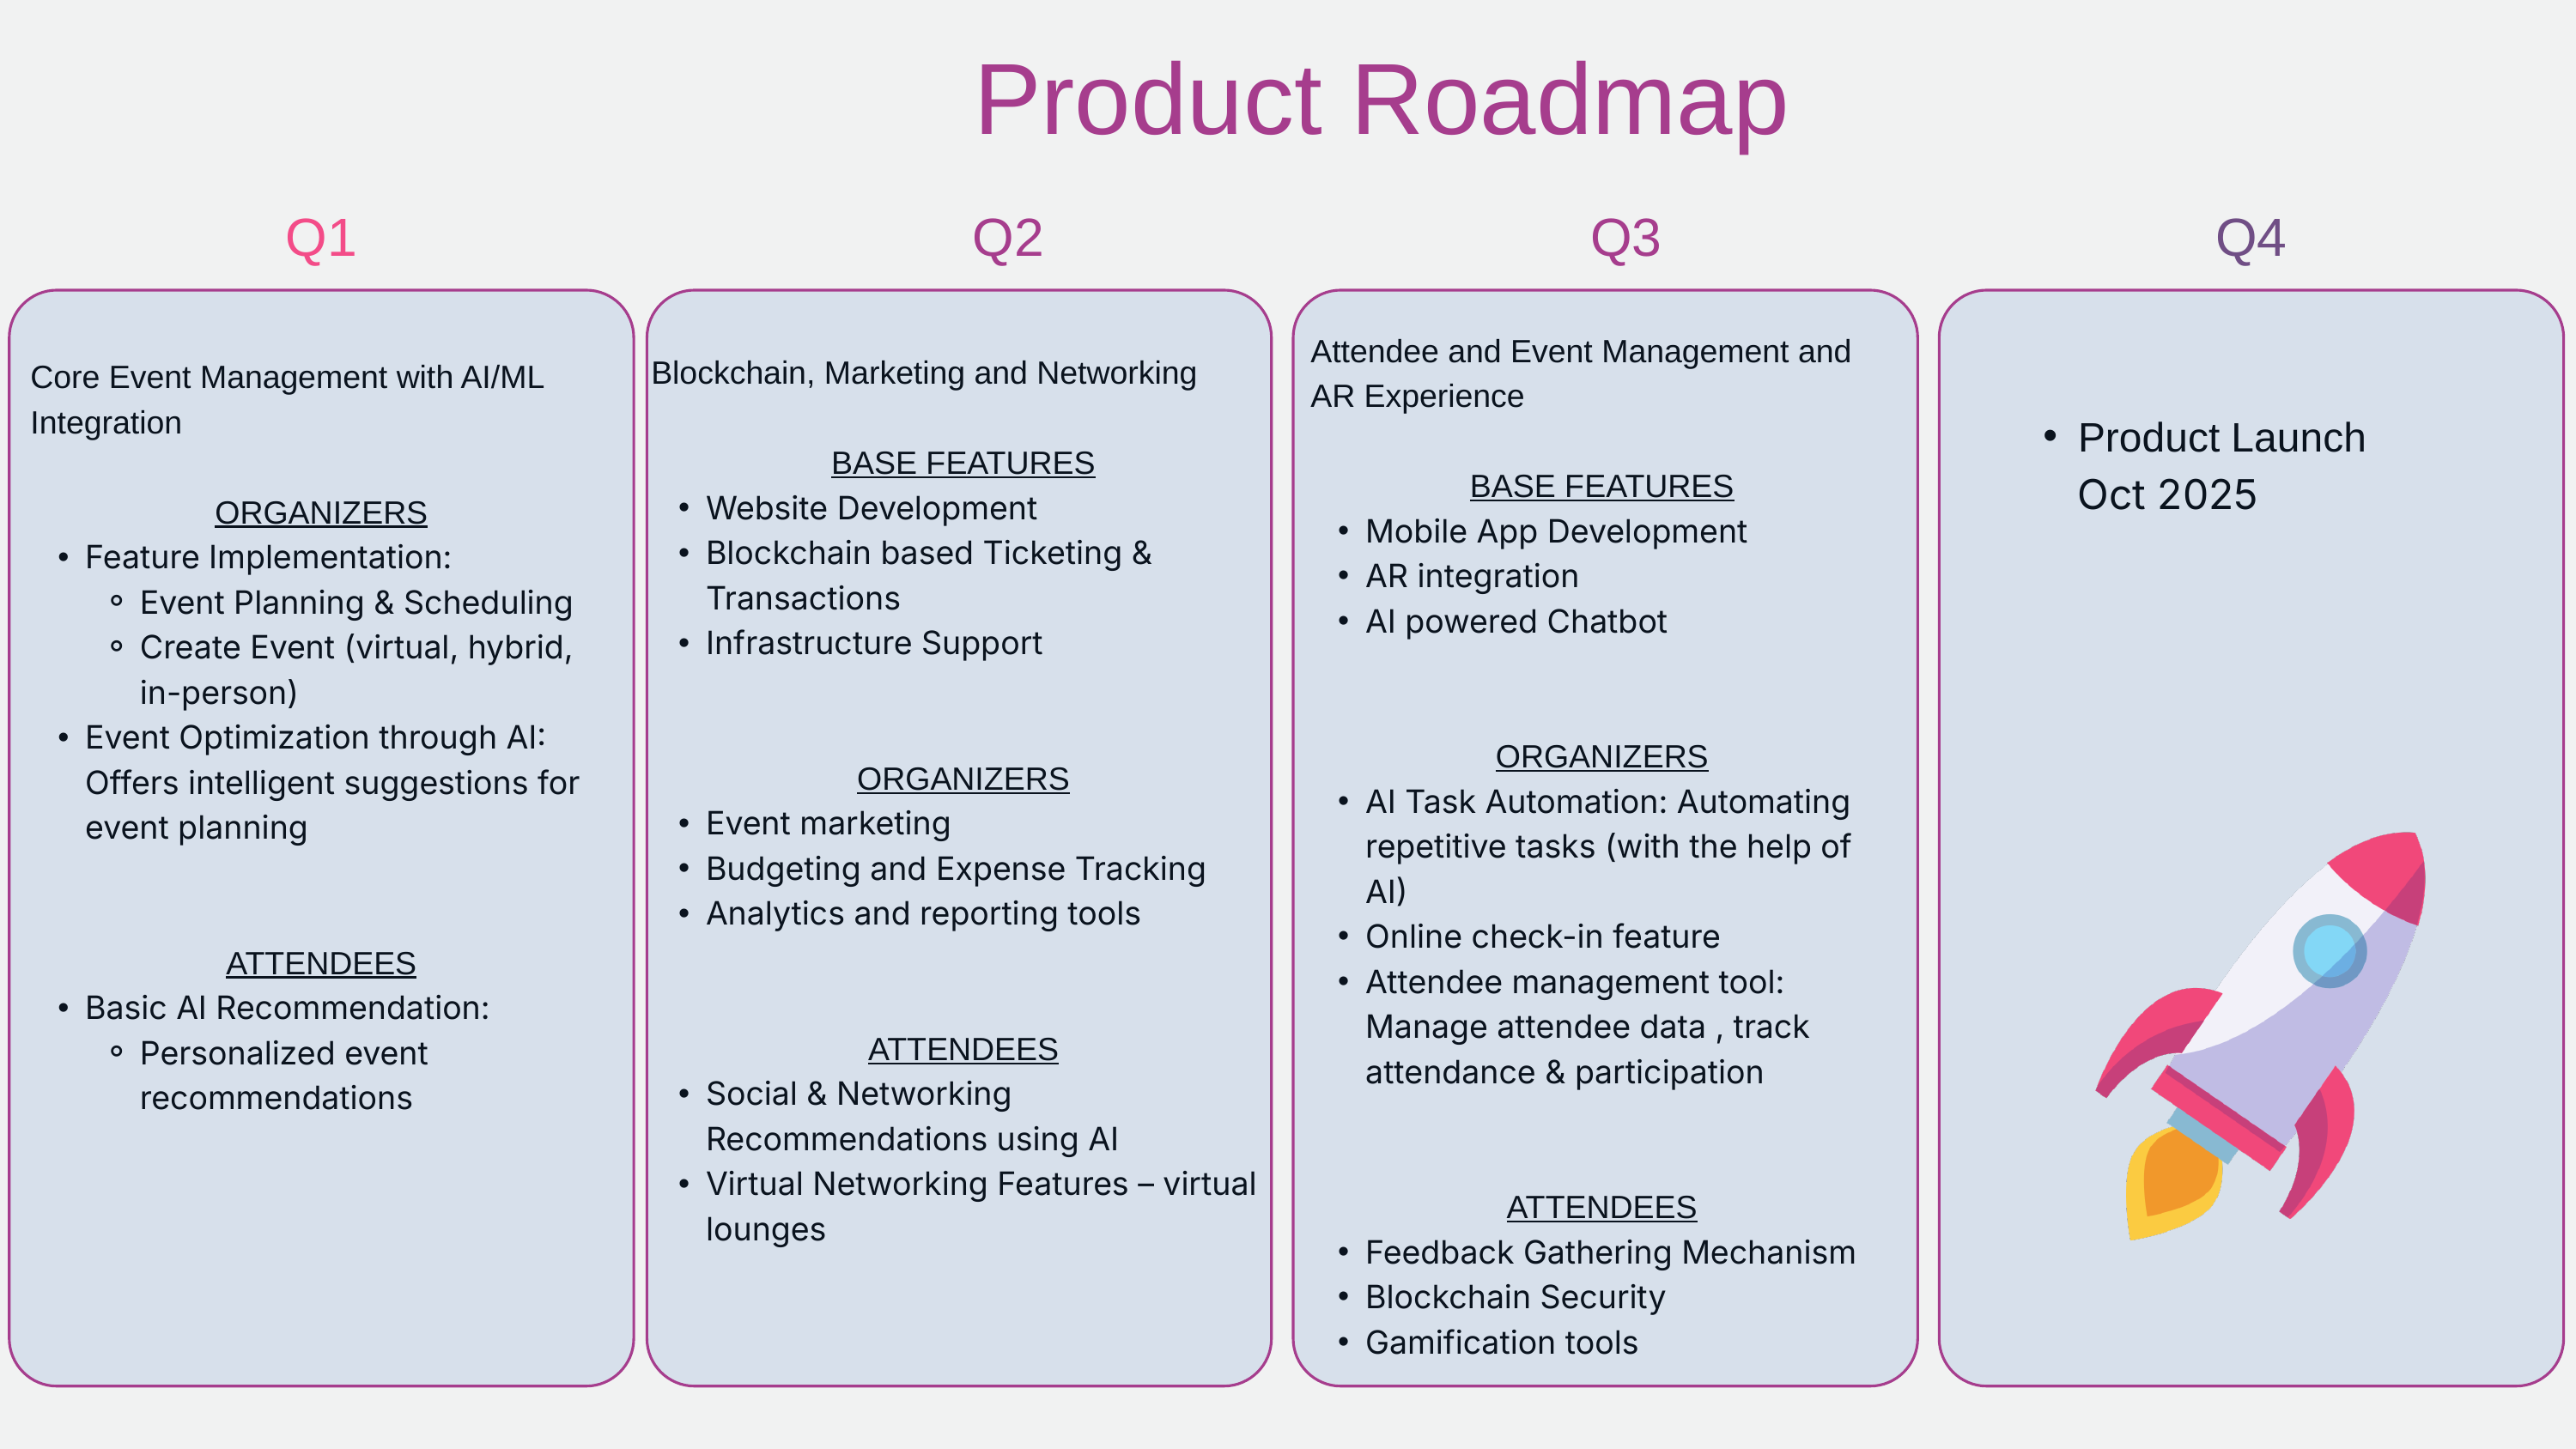

Product Roadmap
Q1
Q2
Q3
Q4

Attendee and Event Management and AR Experience

BASE FEATURES
Mobile App Development
AR integration
AI powered Chatbot

ORGANIZERS
AI Task Automation: Automating repetitive tasks (with the help of AI)
Online check-in feature
Attendee management tool: Manage attendee data , track attendance & participation

ATTENDEES
Feedback Gathering Mechanism
Blockchain Security
Gamification tools

Product Launch
      Oct 2025

Blockchain, Marketing and Networking

BASE FEATURES
Website Development
Blockchain based Ticketing & Transactions
Infrastructure Support

ORGANIZERS
Event marketing
Budgeting and Expense Tracking
Analytics and reporting tools

ATTENDEES
Social & Networking Recommendations using AI
Virtual Networking Features – virtual lounges

Core Event Management with AI/ML Integration

ORGANIZERS
Feature Implementation:
Event Planning & Scheduling
Create Event (virtual, hybrid, in-person)
Event Optimization through AI: Offers intelligent suggestions for event planning

ATTENDEES
Basic AI Recommendation:
Personalized event recommendations